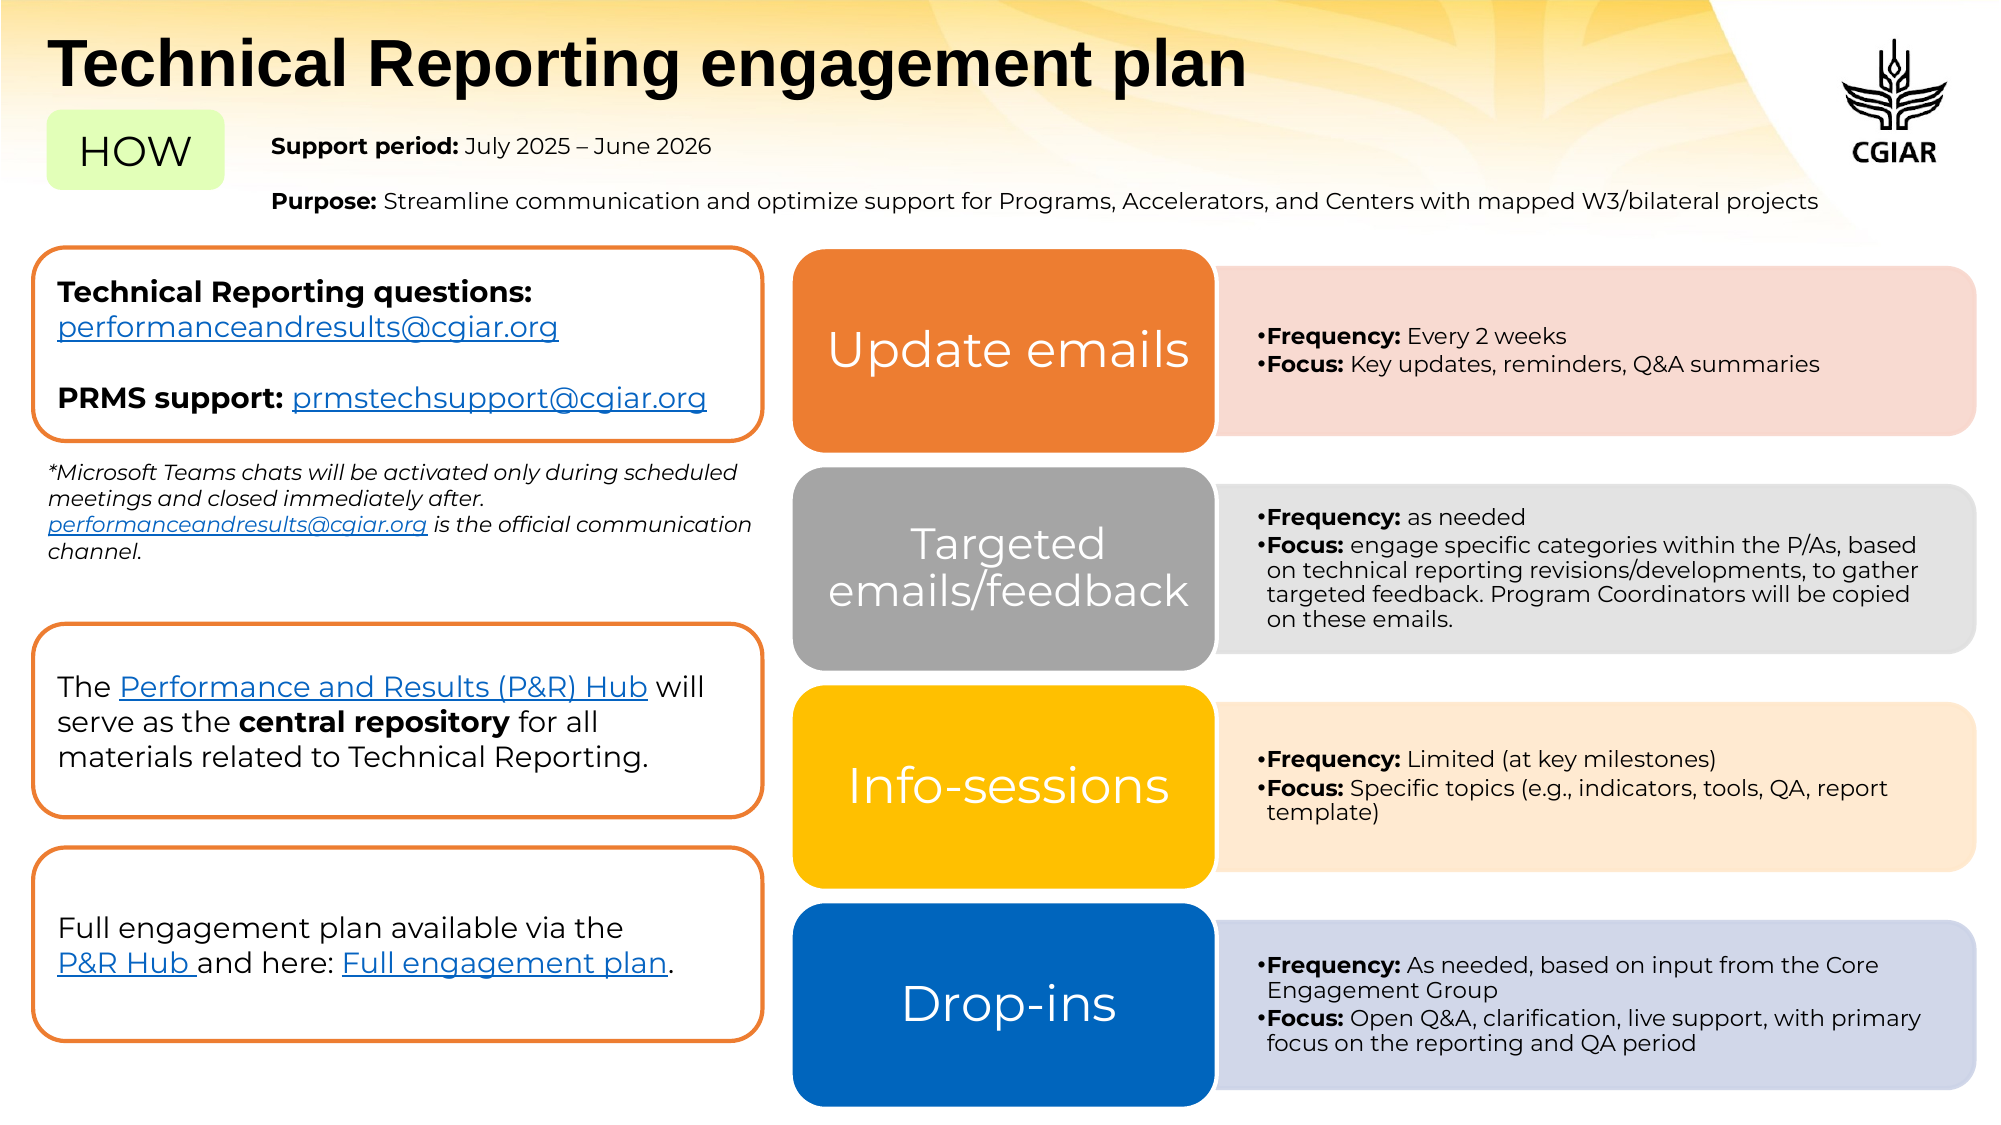

# Technical Reporting engagement plan
HOW
Support period: July 2025 – June 2026

Purpose: Streamline communication and optimize support for Programs, Accelerators, and Centers with mapped W3/bilateral projects
Frequency: Every 2 weeks
Focus: Key updates, reminders, Q&A summaries
Update emails
Frequency: as needed
Focus: engage specific categories within the P/As, based on technical reporting revisions/developments, to gather targeted feedback. Program Coordinators will be copied on these emails.
Targeted emails/feedback
Frequency: Limited (at key milestones)
Focus: Specific topics (e.g., indicators, tools, QA, report template)
Info-sessions
Frequency: As needed, based on input from the Core Engagement Group
Focus: Open Q&A, clarification, live support, with primary focus on the reporting and QA period
Drop-ins
Technical Reporting questions: performanceandresults@cgiar.org

PRMS support: prmstechsupport@cgiar.org
*Microsoft Teams chats will be activated only during scheduled meetings and closed immediately after. performanceandresults@cgiar.org is the official communication channel.
The Performance and Results (P&R) Hub will serve as the central repository for all materials related to Technical Reporting.

Full engagement plan available via the P&R Hub and here: Full engagement plan.